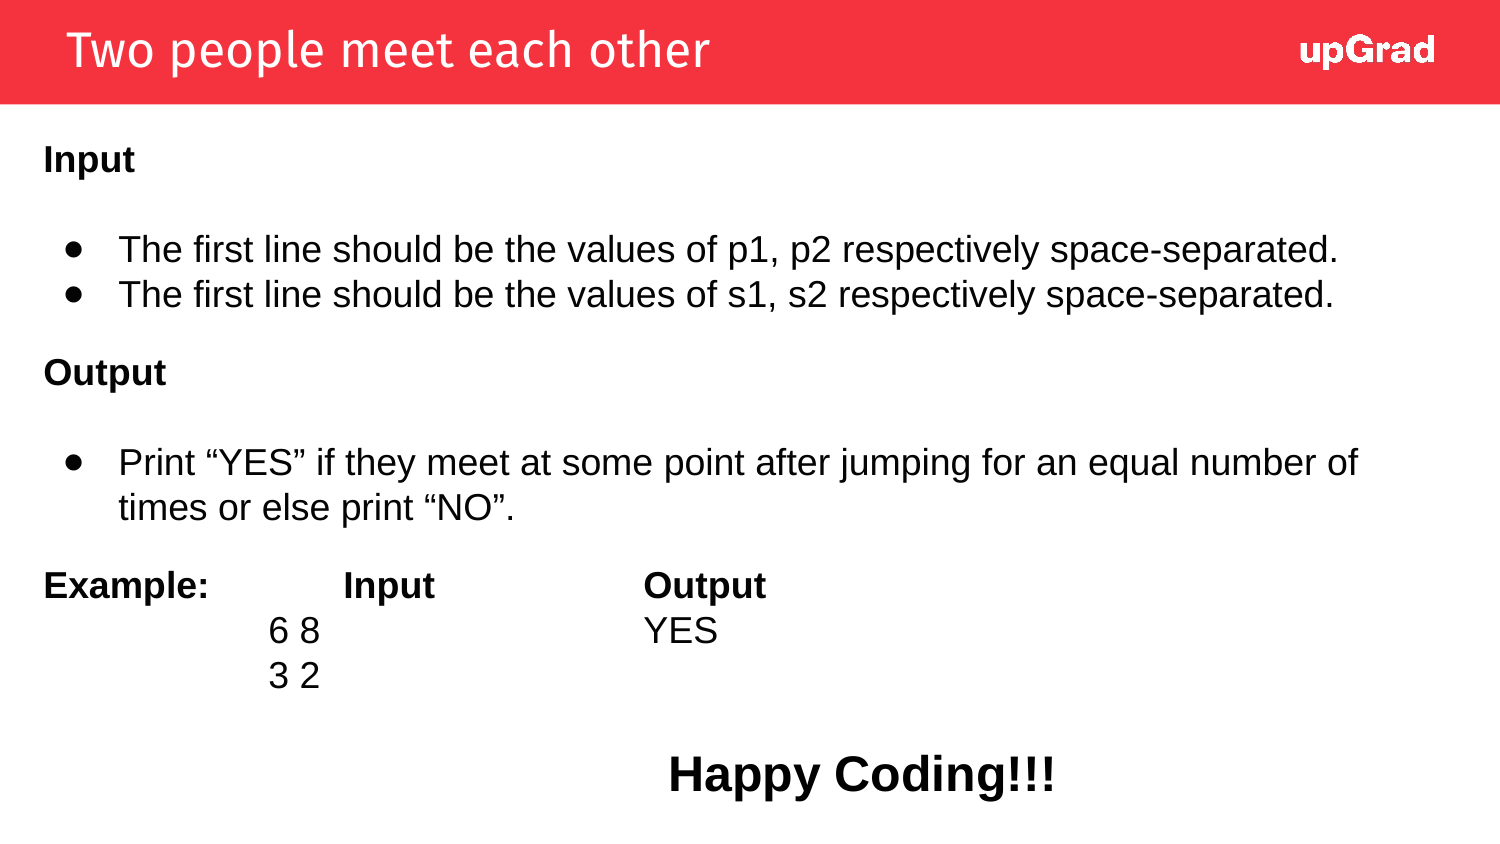

Two people meet each other

Input

The first line should be the values of p1, p2 respectively space-separated.
The first line should be the values of s1, s2 respectively space-separated.
Output

Print “YES” if they meet at some point after jumping for an equal number of times or else print “NO”.
Example: 	Input 		Output
6 8			YES
3 2

Happy Coding!!!